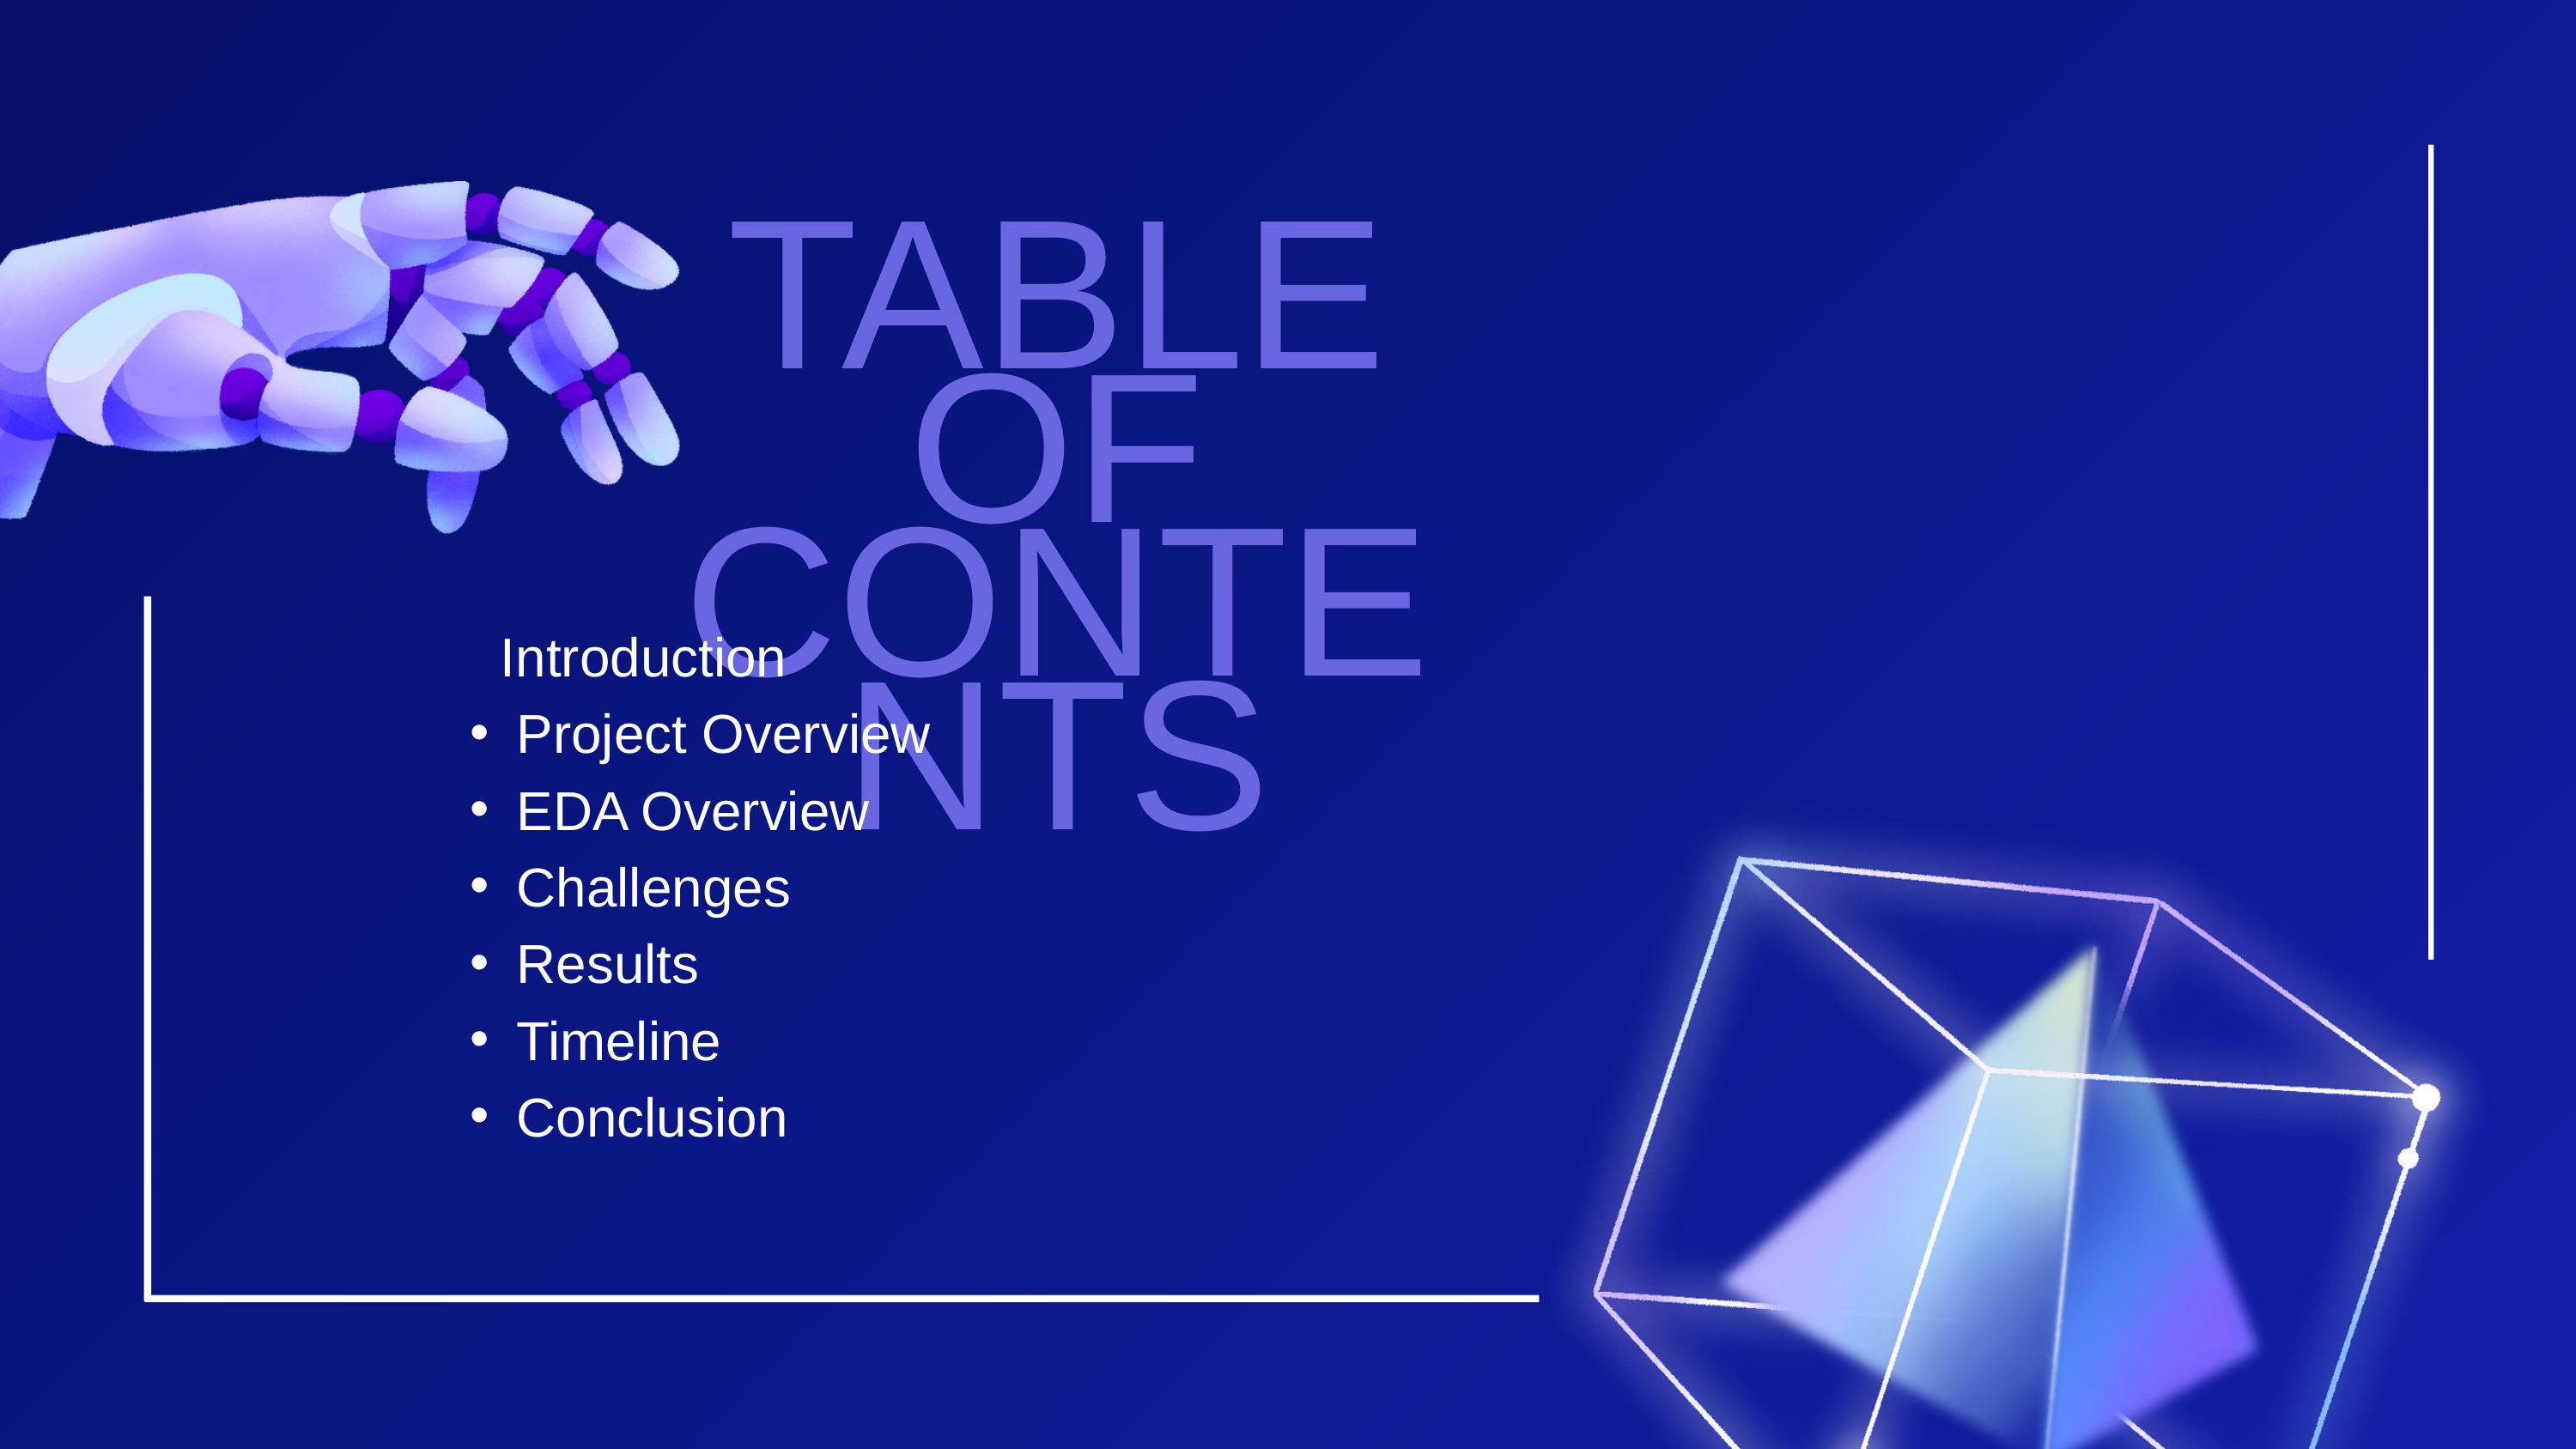

TABLE OF CONTENTS

  Introduction
Project Overview
EDA Overview
Challenges
Results
Timeline
Conclusion